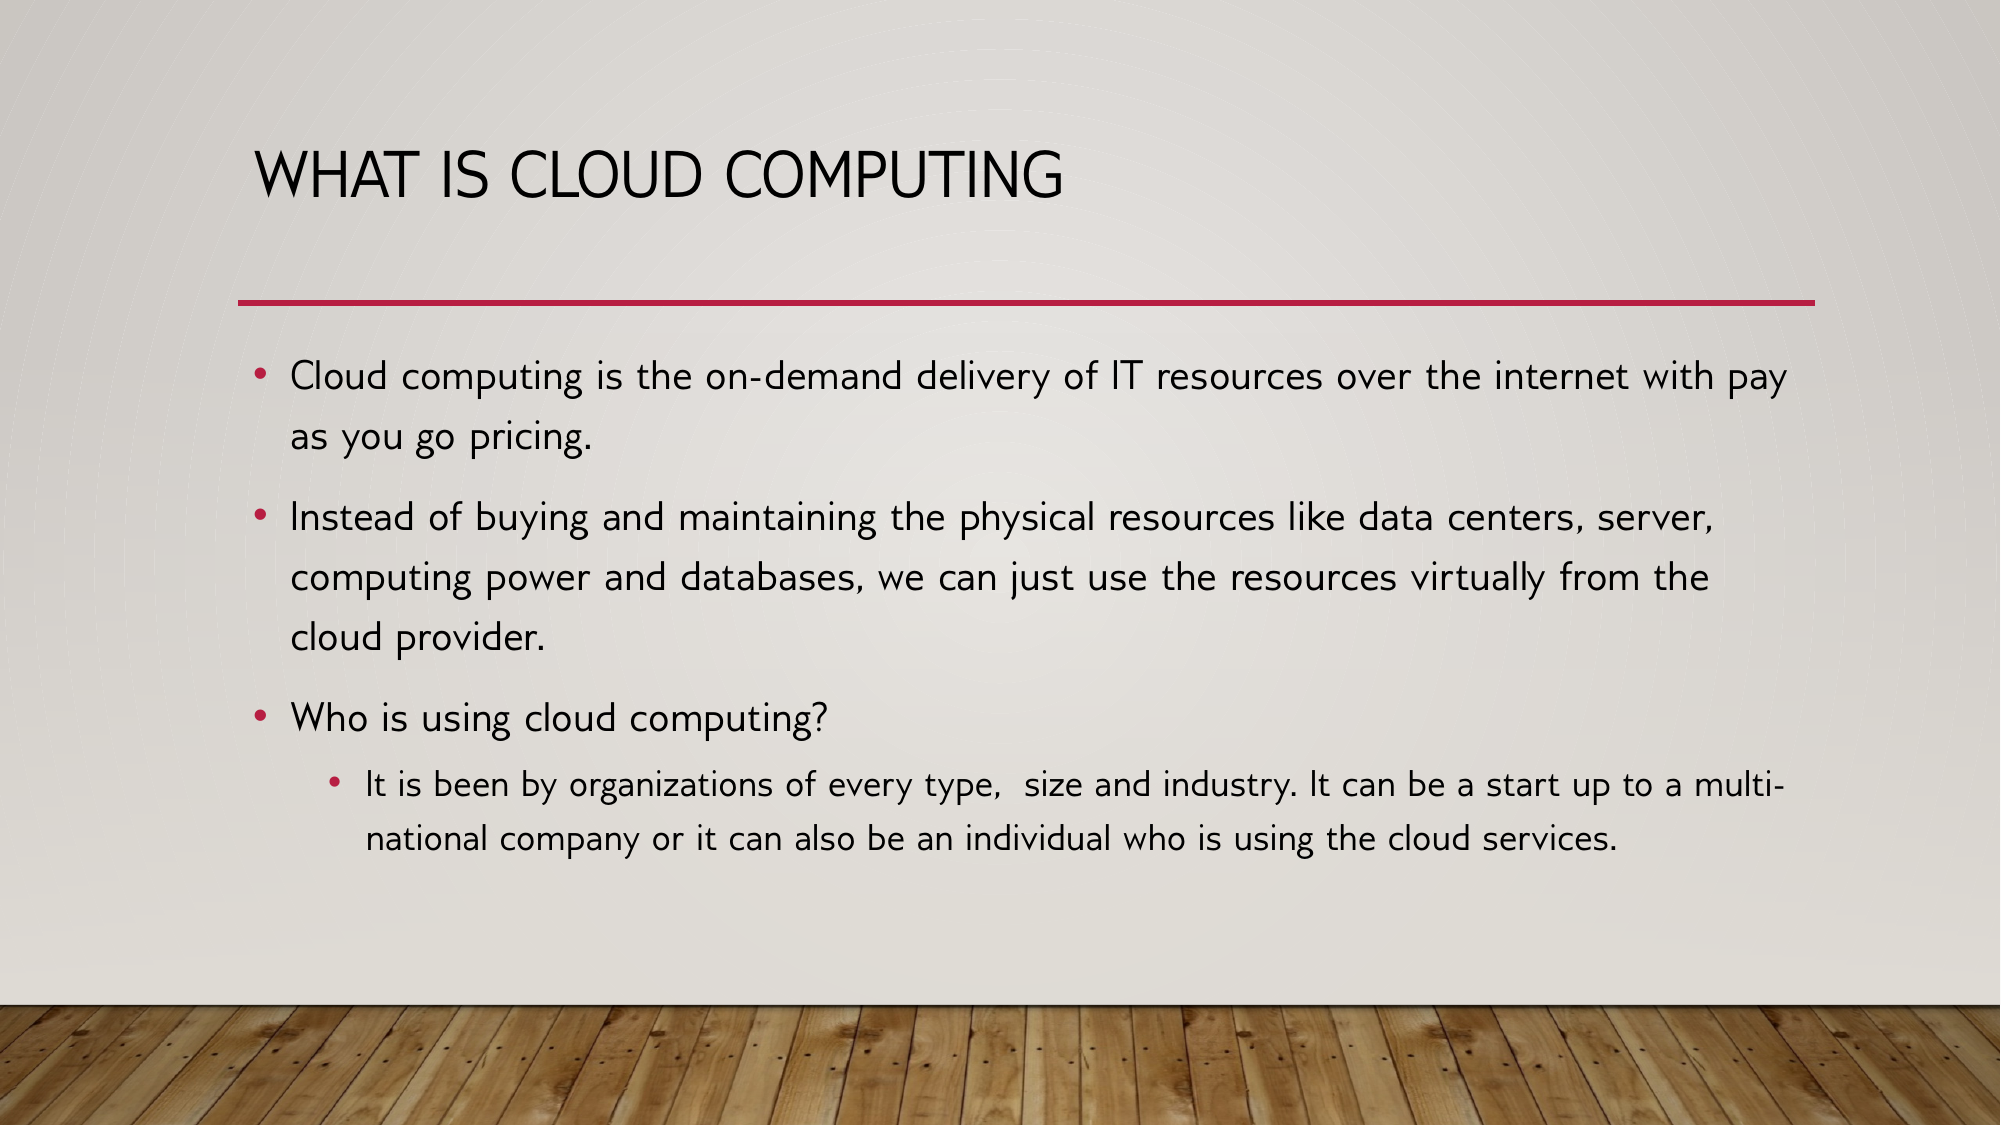

# What is cloud computing
Cloud computing is the on-demand delivery of IT resources over the internet with pay as you go pricing.
Instead of buying and maintaining the physical resources like data centers, server, computing power and databases, we can just use the resources virtually from the cloud provider.
Who is using cloud computing?
It is been by organizations of every type,  size and industry. It can be a start up to a multi-national company or it can also be an individual who is using the cloud services.